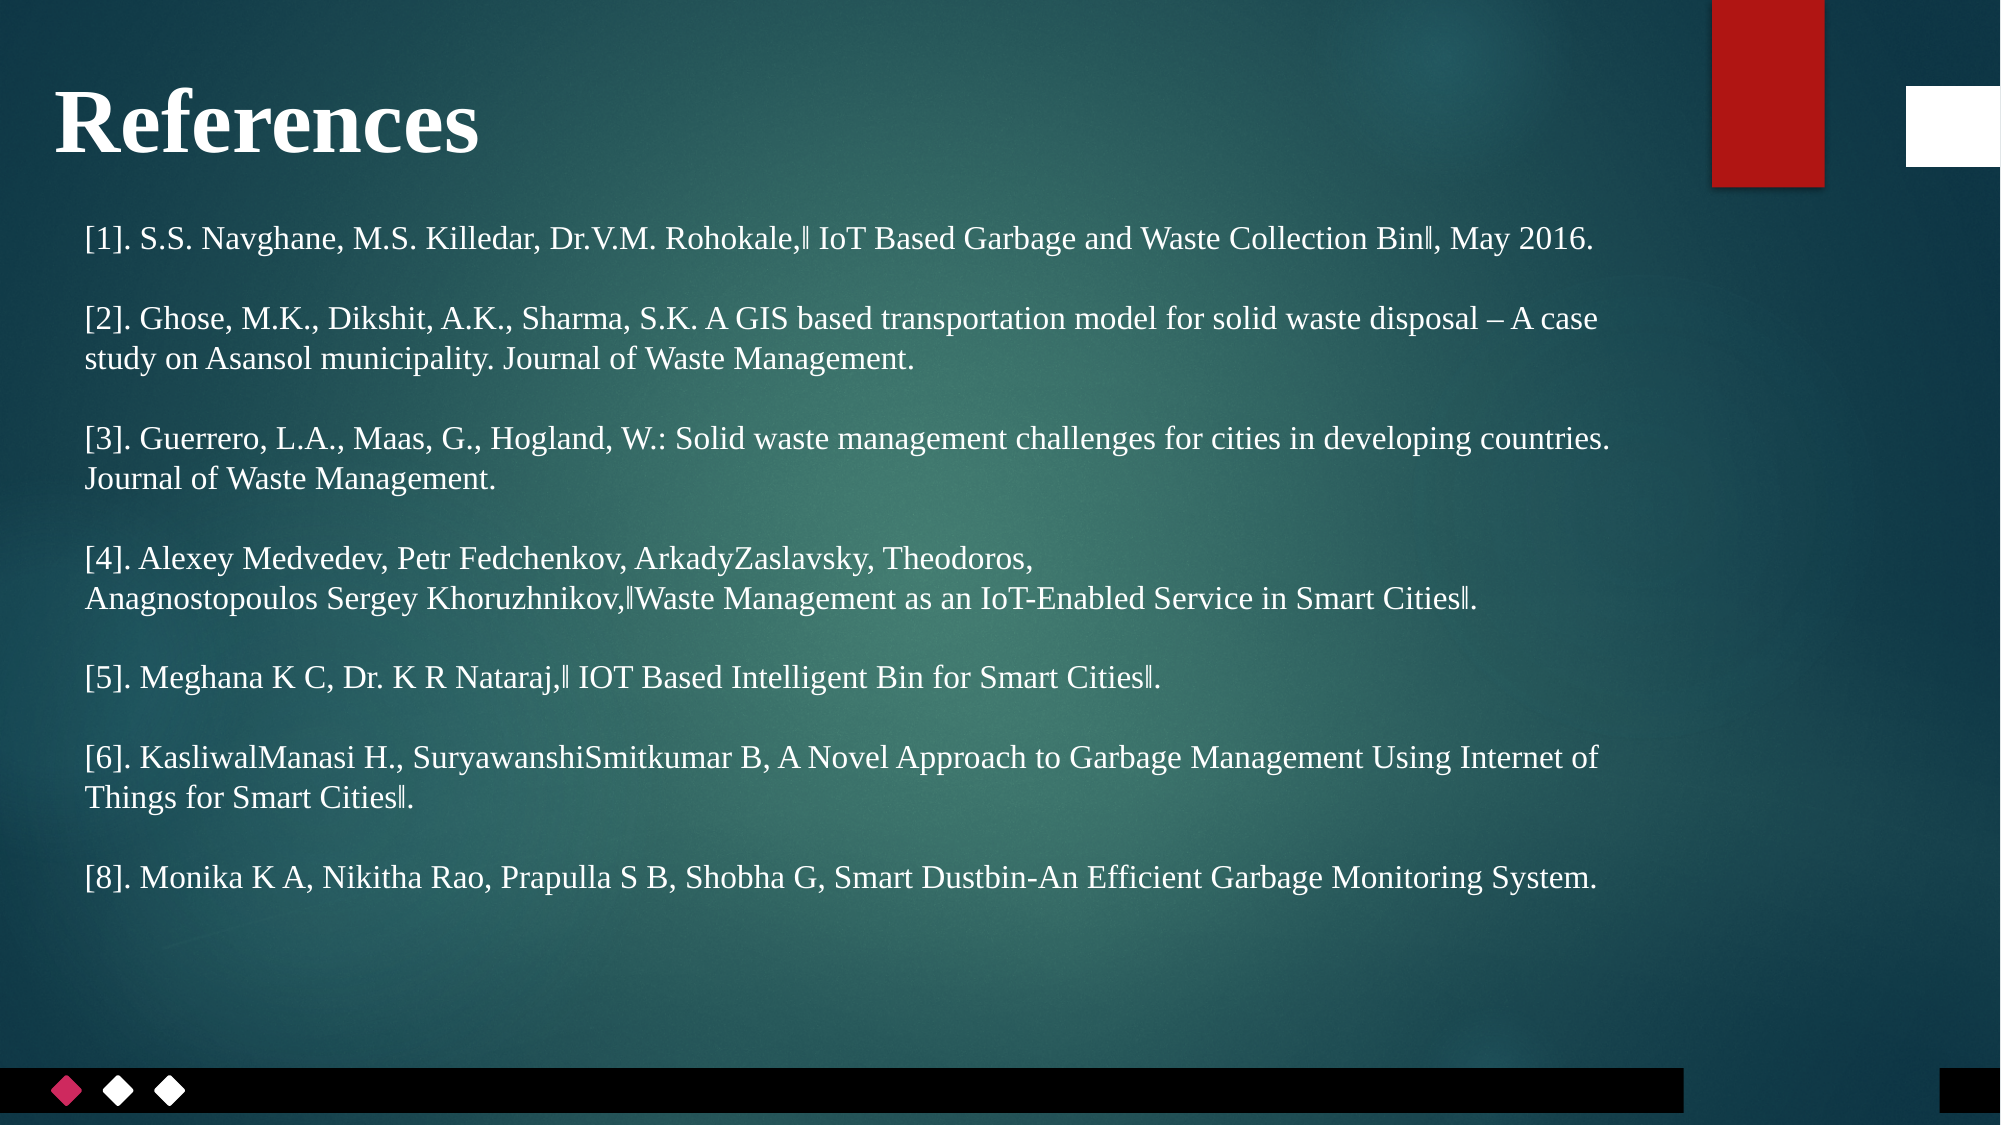

References

[1]. S.S. Navghane, M.S. Killedar, Dr.V.M. Rohokale,‖ IoT Based Garbage and Waste Collection Bin‖, May 2016.

[2]. Ghose, M.K., Dikshit, A.K., Sharma, S.K. A GIS based transportation model for solid waste disposal – A case study on Asansol municipality. Journal of Waste Management.

[3]. Guerrero, L.A., Maas, G., Hogland, W.: Solid waste management challenges for cities in developing countries. Journal of Waste Management.

[4]. Alexey Medvedev, Petr Fedchenkov, ArkadyZaslavsky, Theodoros,
Anagnostopoulos Sergey Khoruzhnikov,‖Waste Management as an IoT-Enabled Service in Smart Cities‖.

[5]. Meghana K C, Dr. K R Nataraj,‖ IOT Based Intelligent Bin for Smart Cities‖.

[6]. KasliwalManasi H., SuryawanshiSmitkumar B, A Novel Approach to Garbage Management Using Internet of Things for Smart Cities‖.

[8]. Monika K A, Nikitha Rao, Prapulla S B, Shobha G, Smart Dustbin-An Efficient Garbage Monitoring System.